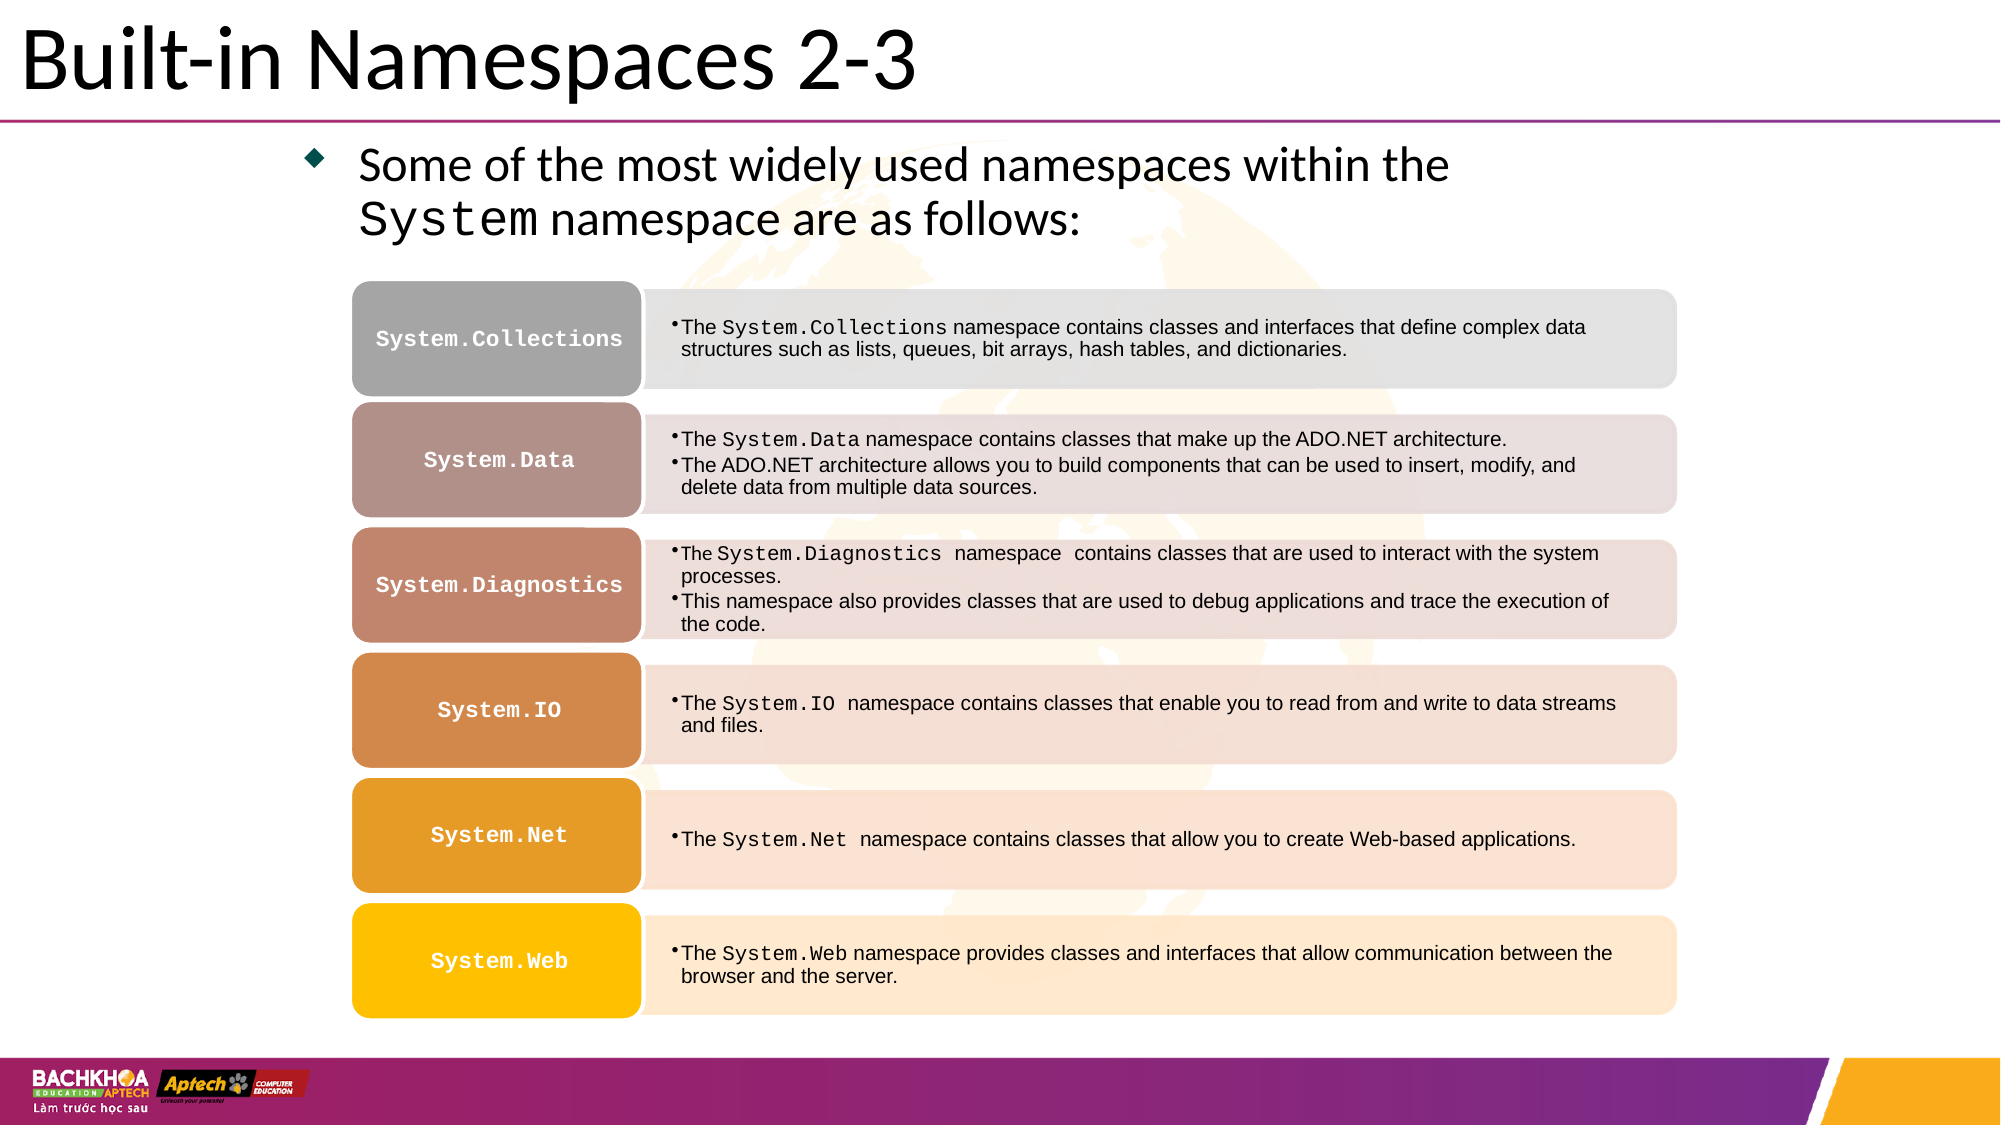

# Built-in Namespaces 2-3

Some of the most widely used namespaces within the System namespace are as follows:

The System.Collections namespace contains classes and interfaces that define complex data structures such as lists, queues, bit arrays, hash tables, and dictionaries.
System.Collections
The System.Data namespace contains classes that make up the ADO.NET architecture.
The ADO.NET architecture allows you to build components that can be used to insert, modify, and delete data from multiple data sources.
System.Data
The System.Diagnostics namespace contains classes that are used to interact with the system processes.
This namespace also provides classes that are used to debug applications and trace the execution of the code.
System.Diagnostics
The System.IO namespace contains classes that enable you to read from and write to data streams and files.
System.IO
The System.Net namespace contains classes that allow you to create Web-based applications.
System.Net
The System.Web namespace provides classes and interfaces that allow communication between the browser and the server.
System.Web